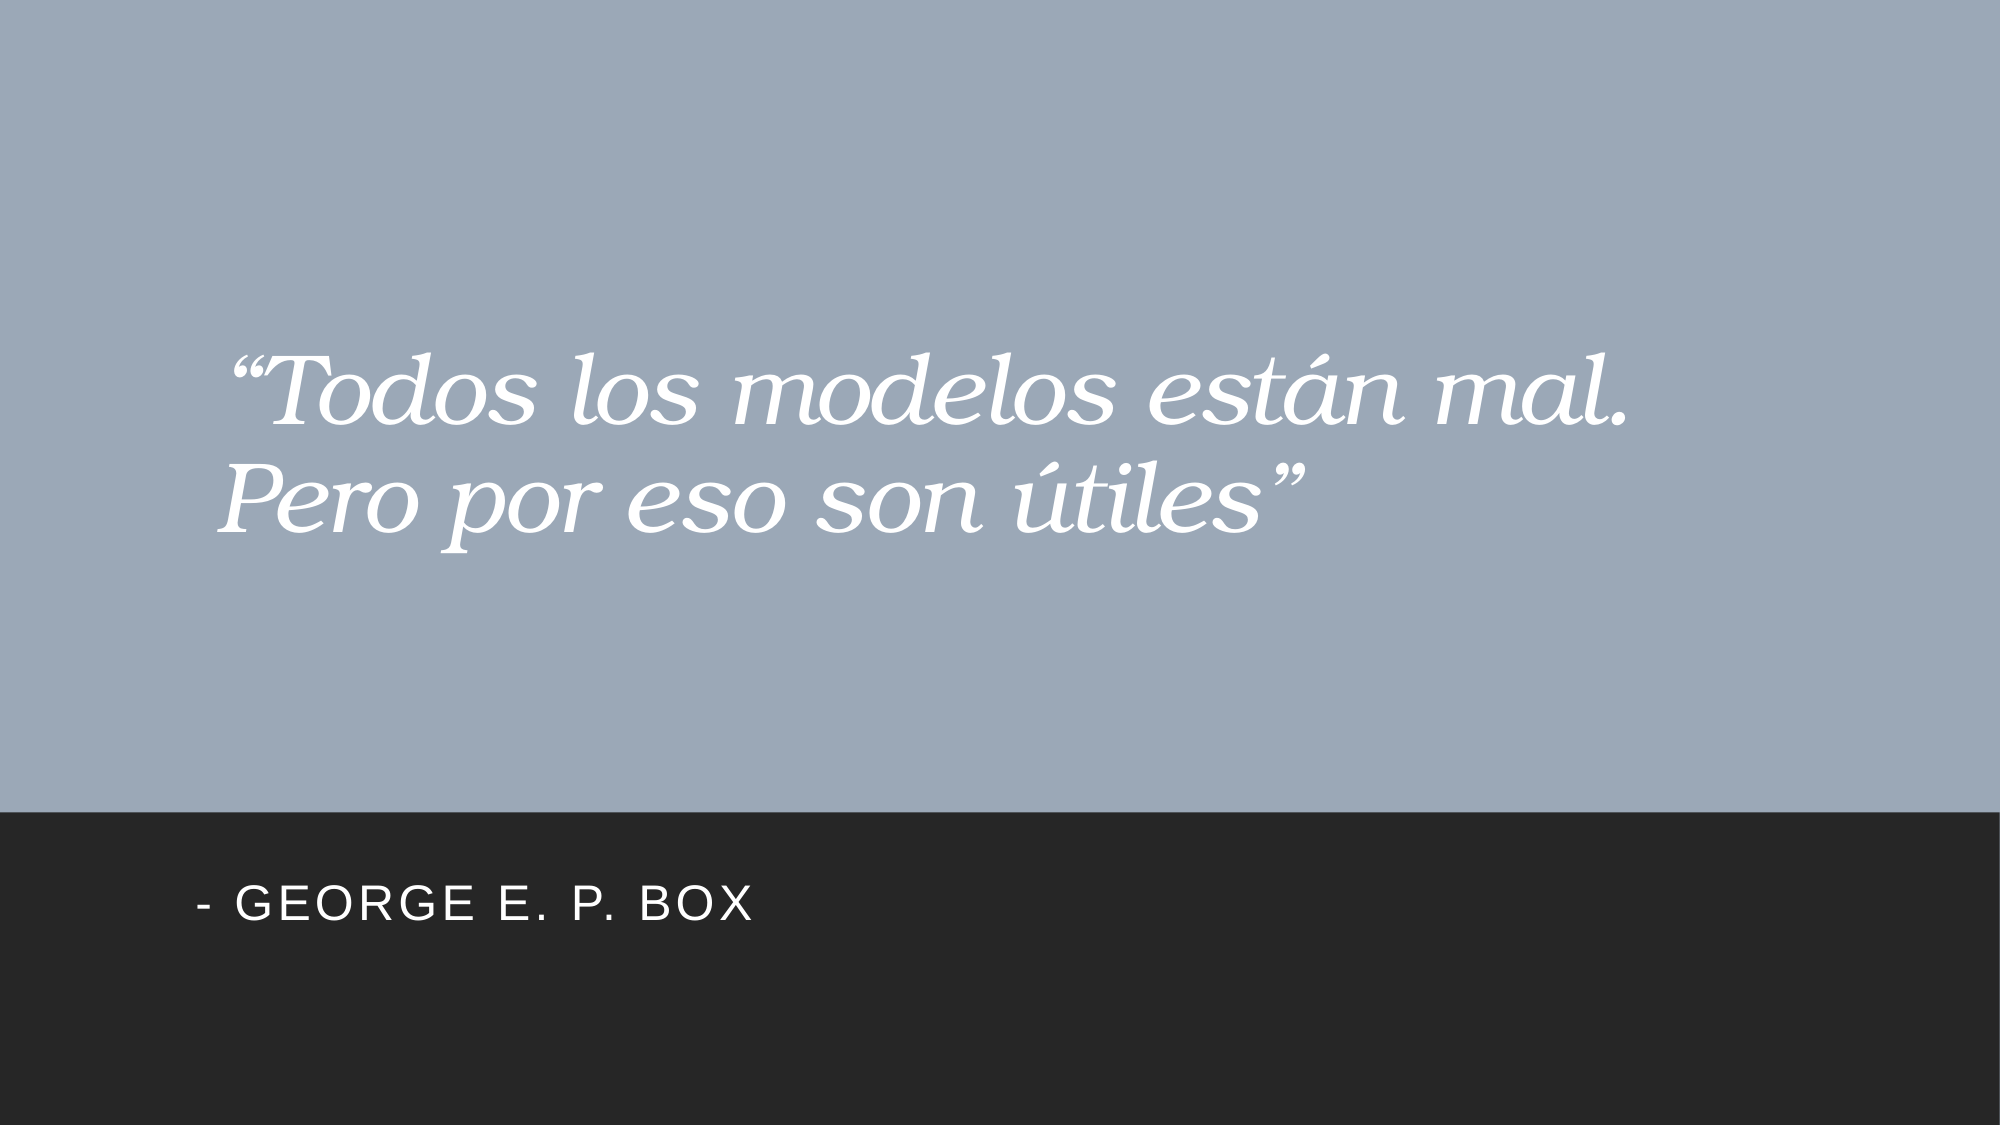

# “Todos los modelos están mal. Pero por eso son útiles”

- George E. P. Box